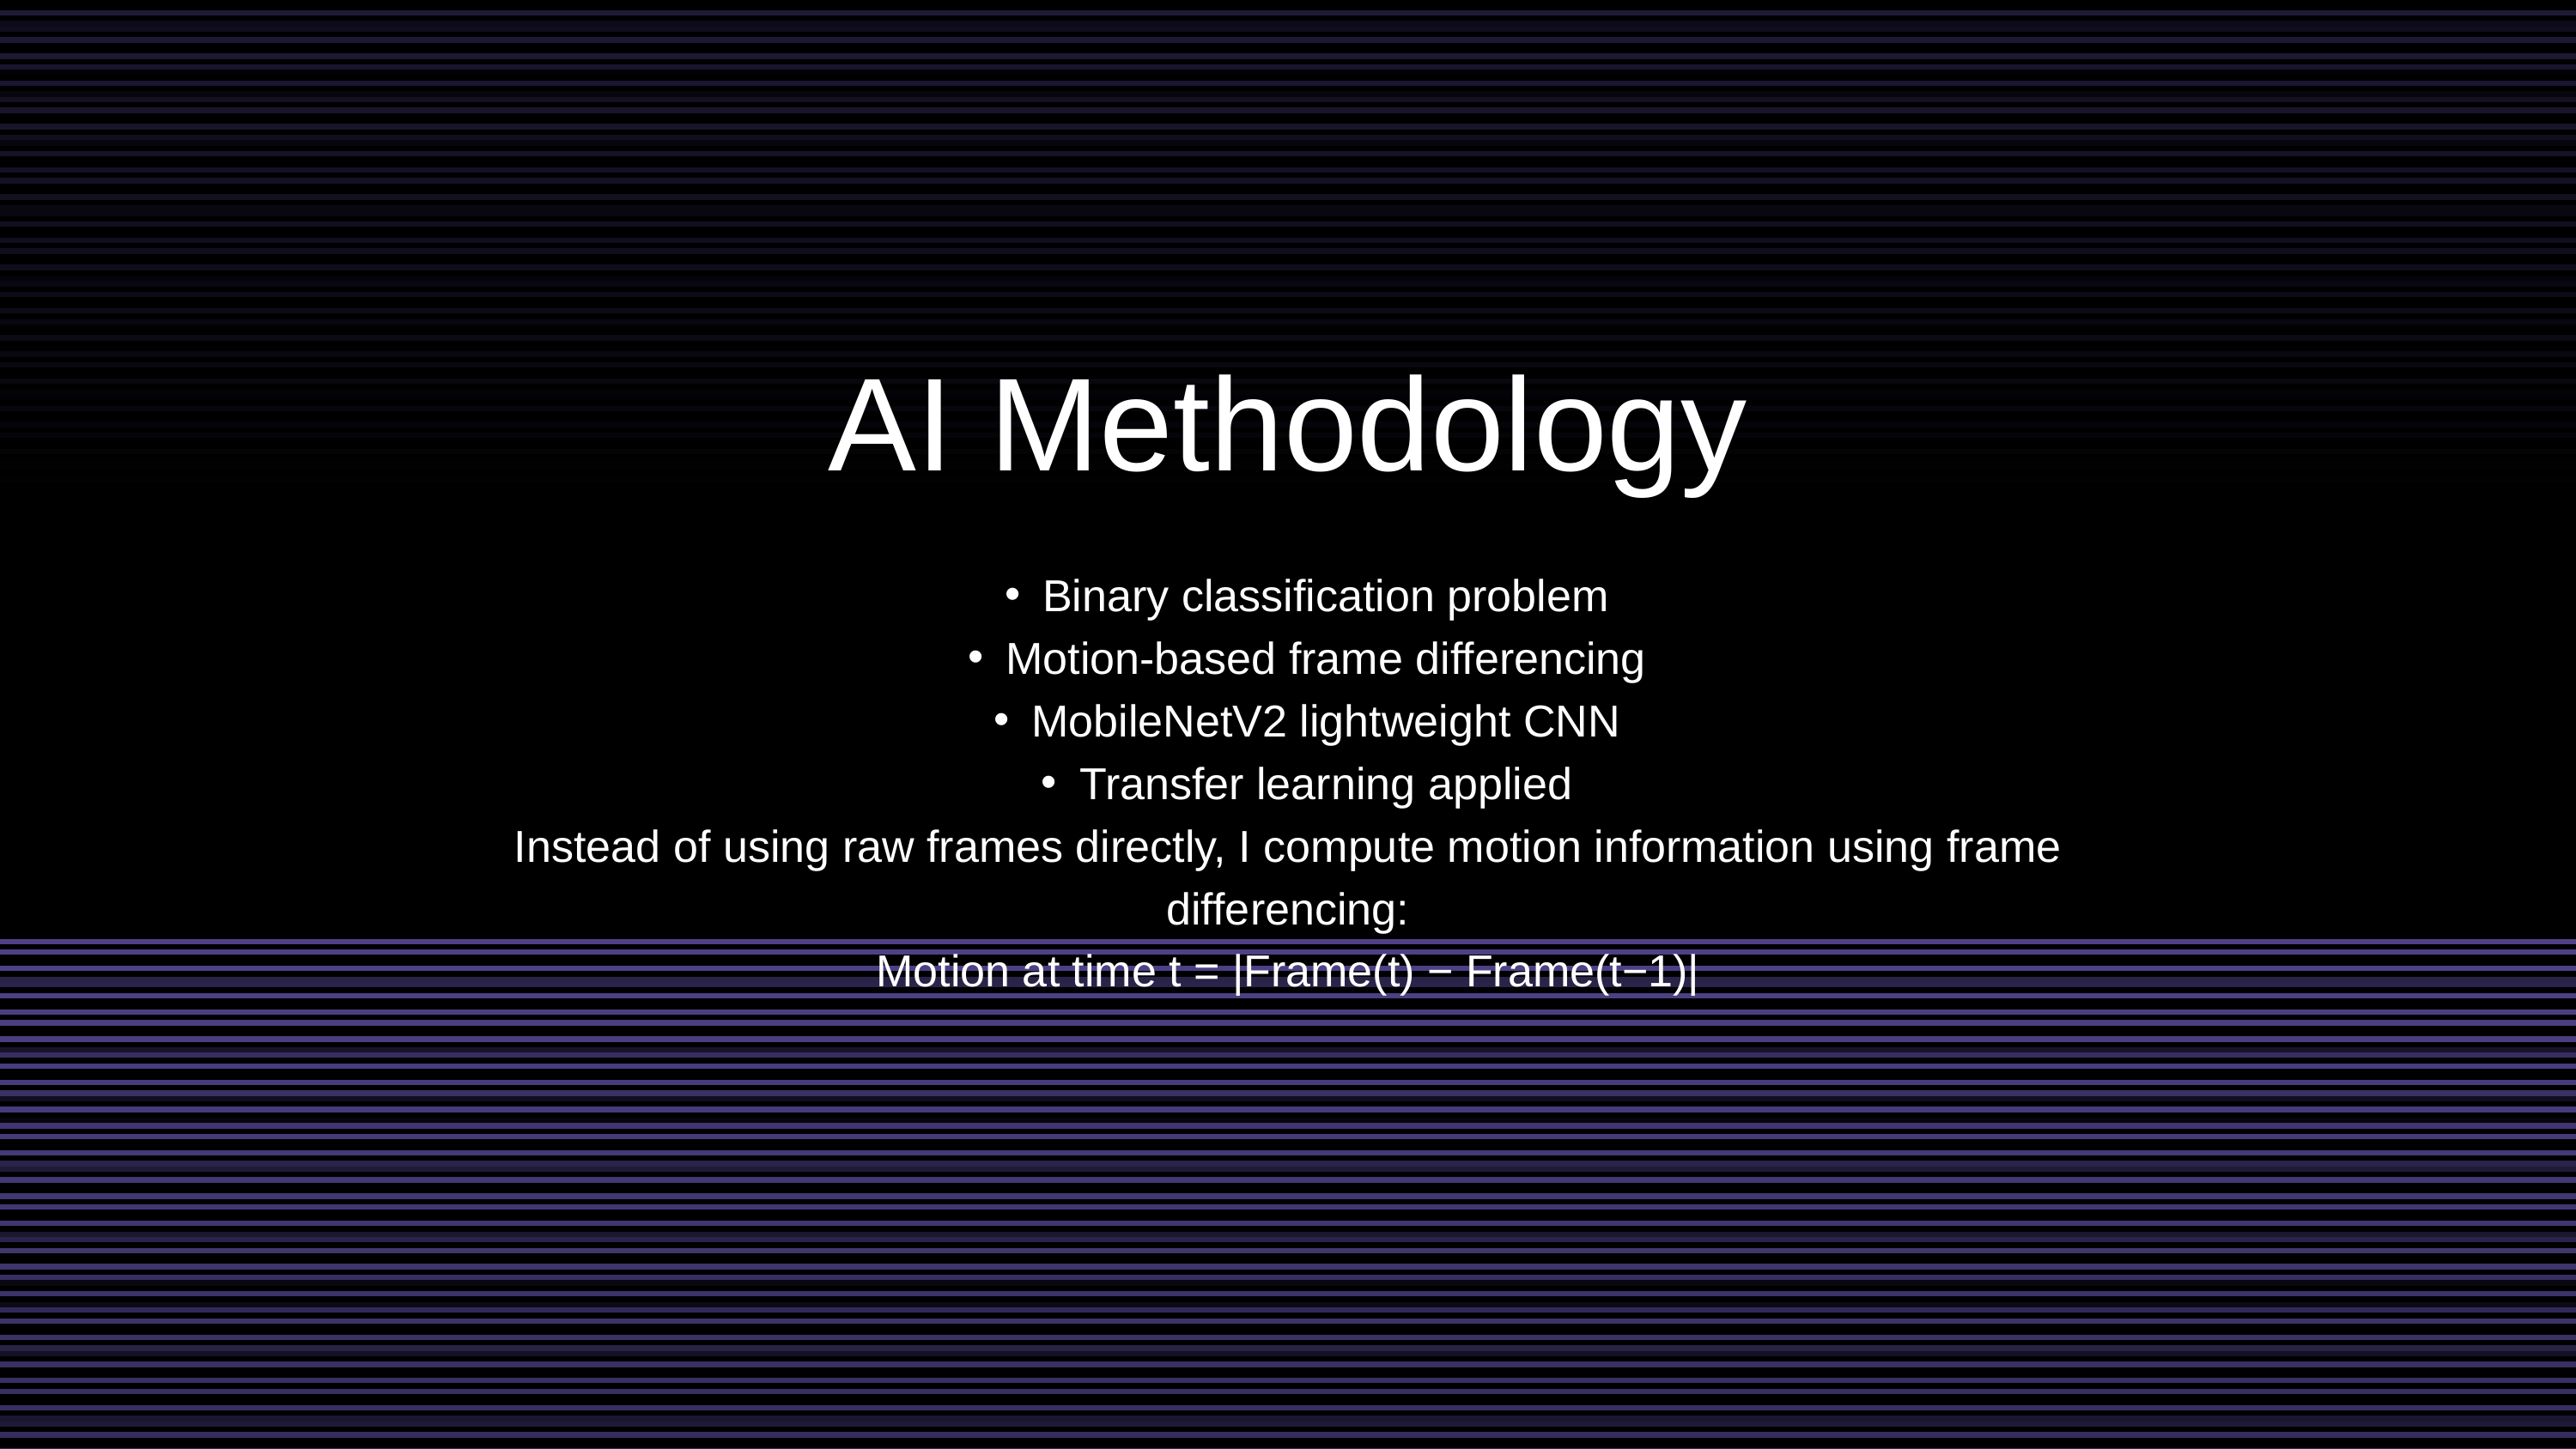

AI Methodology
Binary classification problem
Motion-based frame differencing
MobileNetV2 lightweight CNN
Transfer learning applied
Instead of using raw frames directly, I compute motion information using frame differencing:
Motion at time t = |Frame(t) − Frame(t−1)|